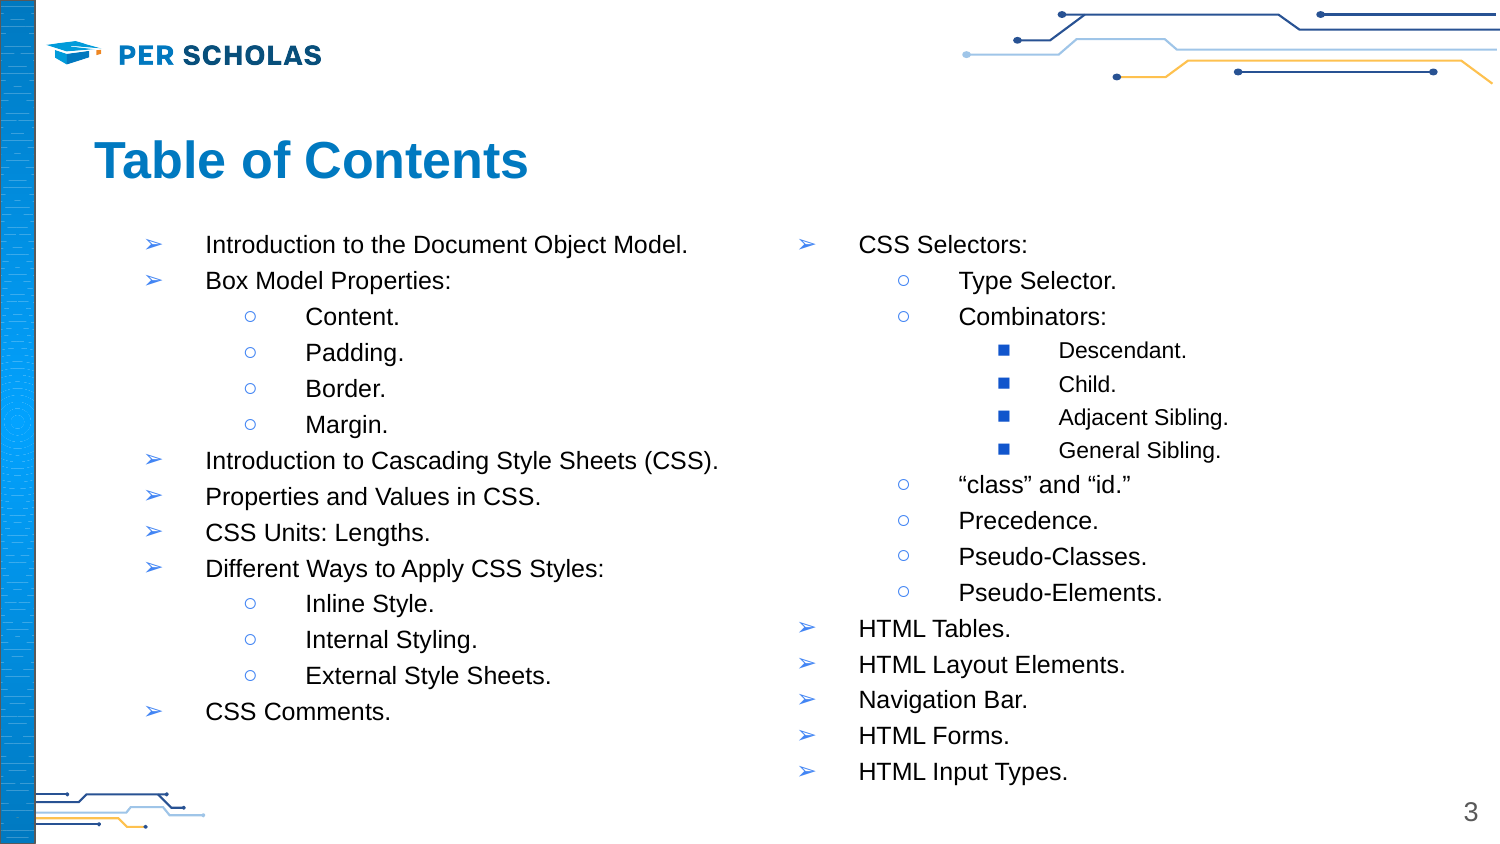

# Table of Contents
Introduction to the Document Object Model.
Box Model Properties:
Content.
Padding.
Border.
Margin.
Introduction to Cascading Style Sheets (CSS).
Properties and Values in CSS.
CSS Units: Lengths.
Different Ways to Apply CSS Styles:
Inline Style.
Internal Styling.
External Style Sheets.
CSS Comments.
CSS Selectors:
Type Selector.
Combinators:
Descendant.
Child.
Adjacent Sibling.
General Sibling.
“class” and “id.”
Precedence.
Pseudo-Classes.
Pseudo-Elements.
HTML Tables.
HTML Layout Elements.
Navigation Bar.
HTML Forms.
HTML Input Types.
3